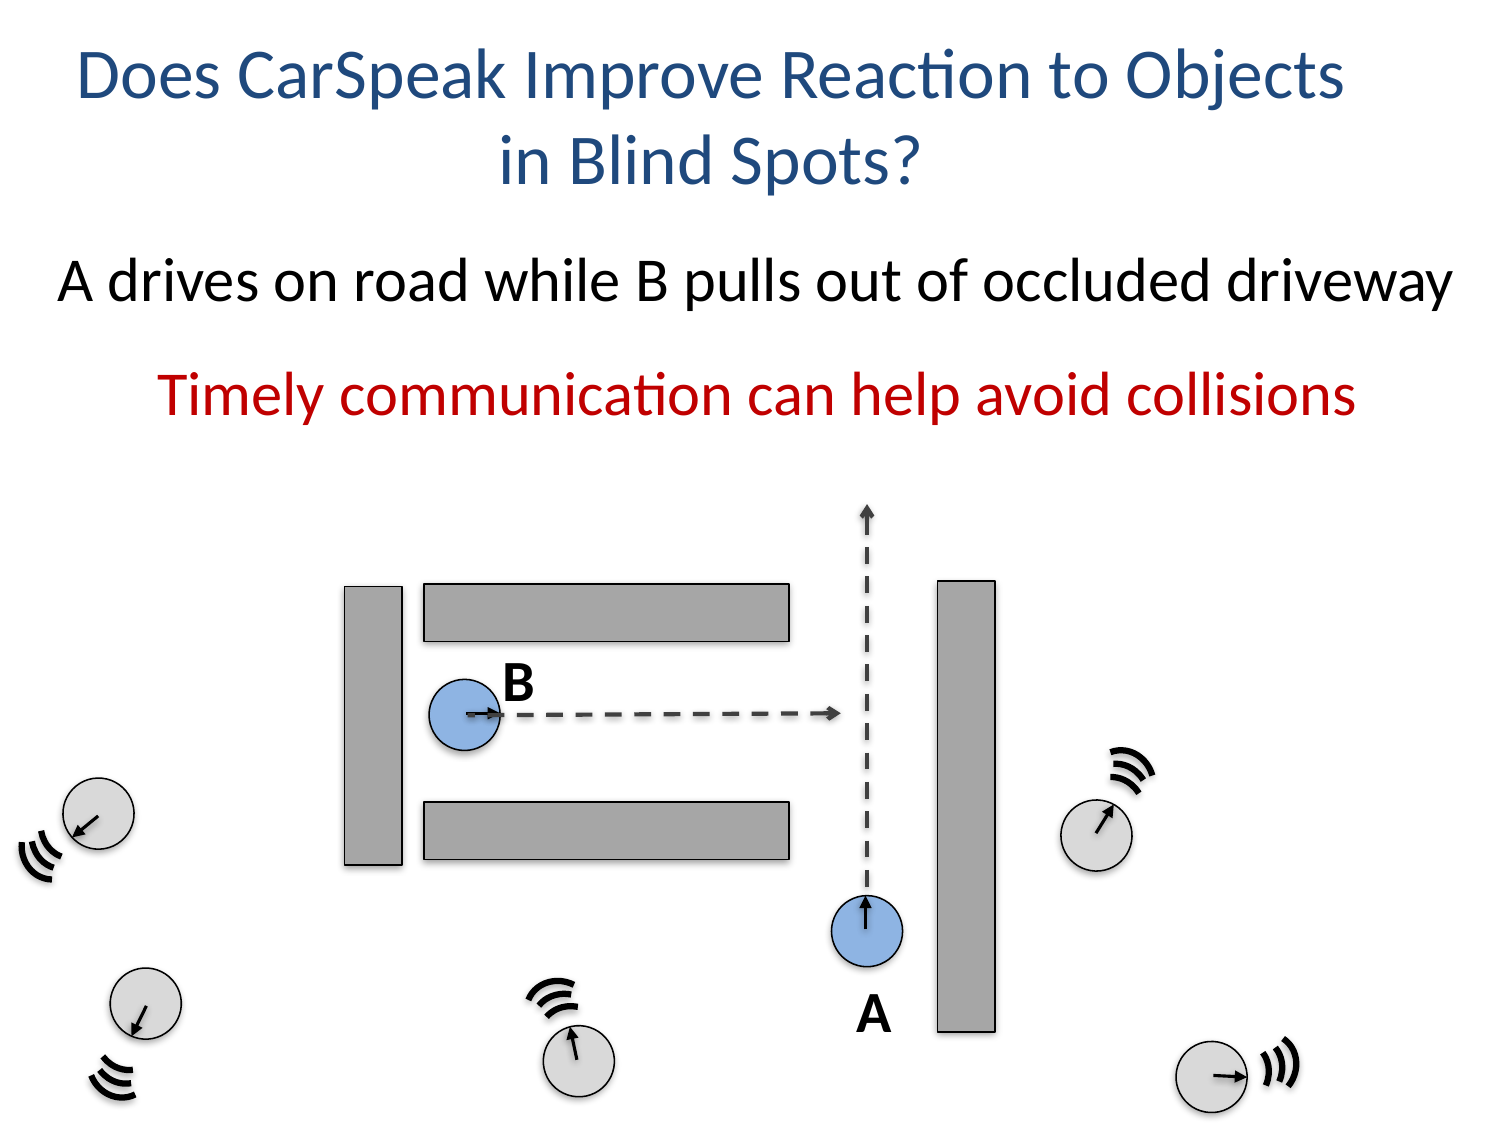

# Does CarSpeak Improve Reaction to Objects in Blind Spots?
A drives on road while B pulls out of occluded driveway
Timely communication can help avoid collisions

B

A